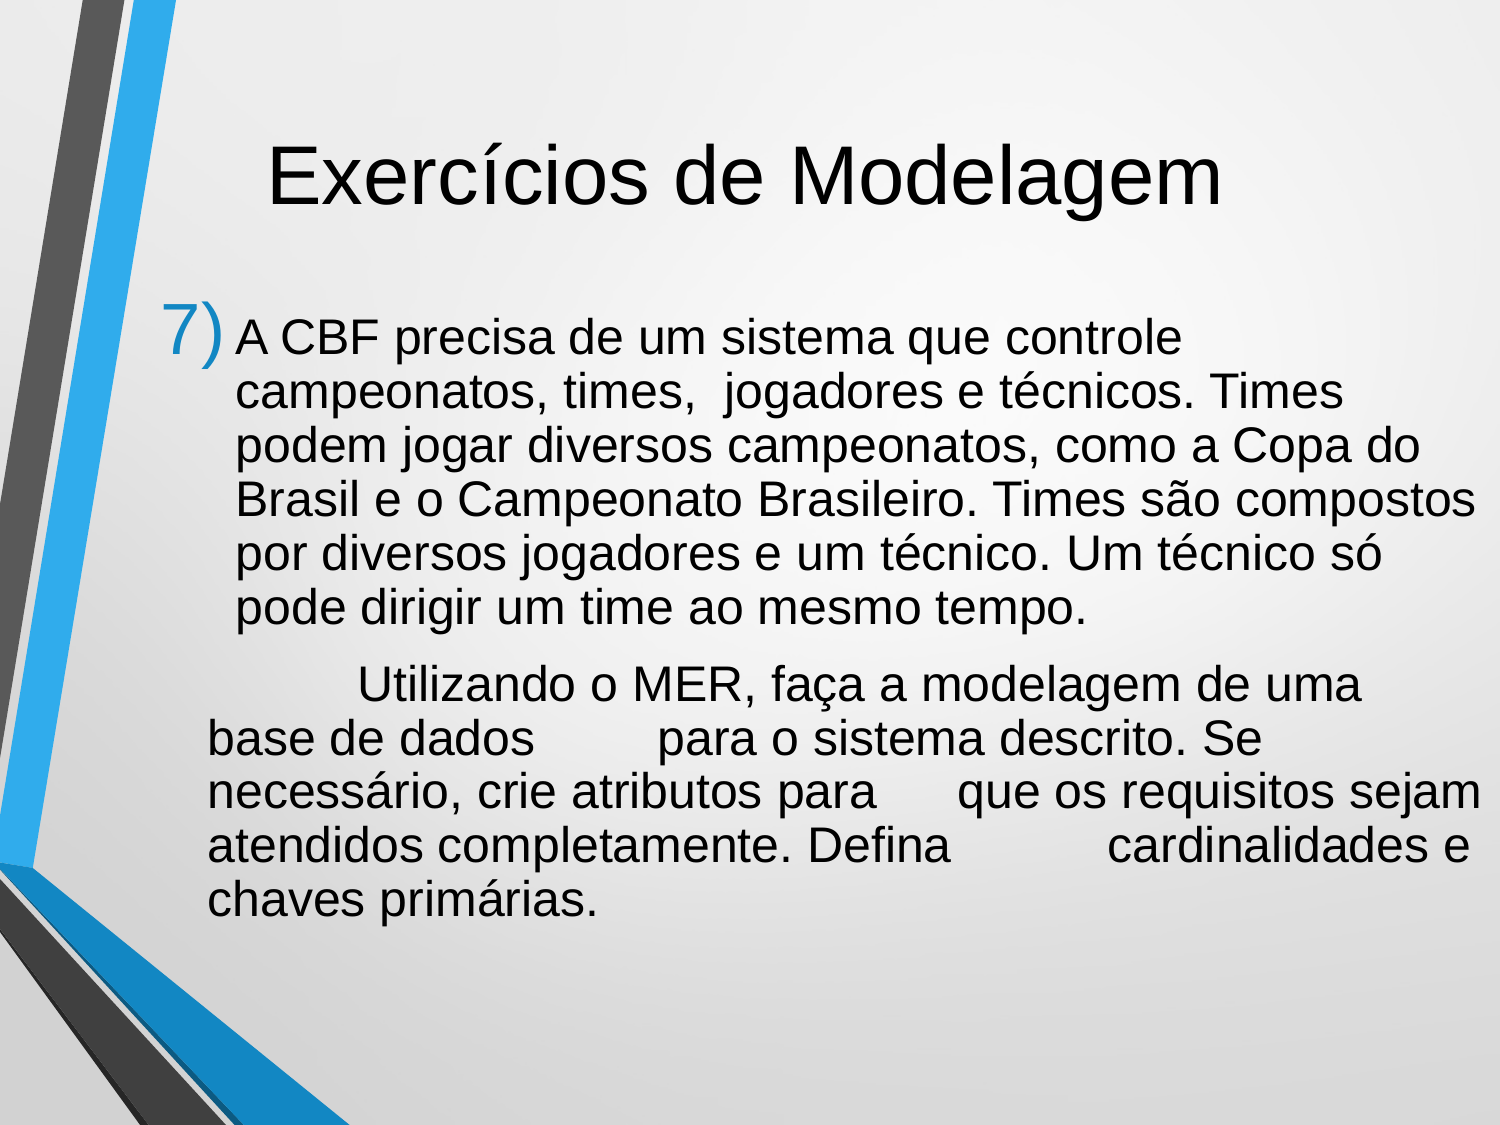

# Exercícios de Modelagem
A CBF precisa de um sistema que controle campeonatos, times,  jogadores e técnicos. Times podem jogar diversos campeonatos, como a Copa do Brasil e o Campeonato Brasileiro. Times são compostos por diversos jogadores e um técnico. Um técnico só pode dirigir um time ao mesmo tempo.
		Utilizando o MER, faça a modelagem de uma base de dados 	para o sistema descrito. Se necessário, crie atributos para 	que os requisitos sejam atendidos completamente. Defina 	cardinalidades e chaves primárias.